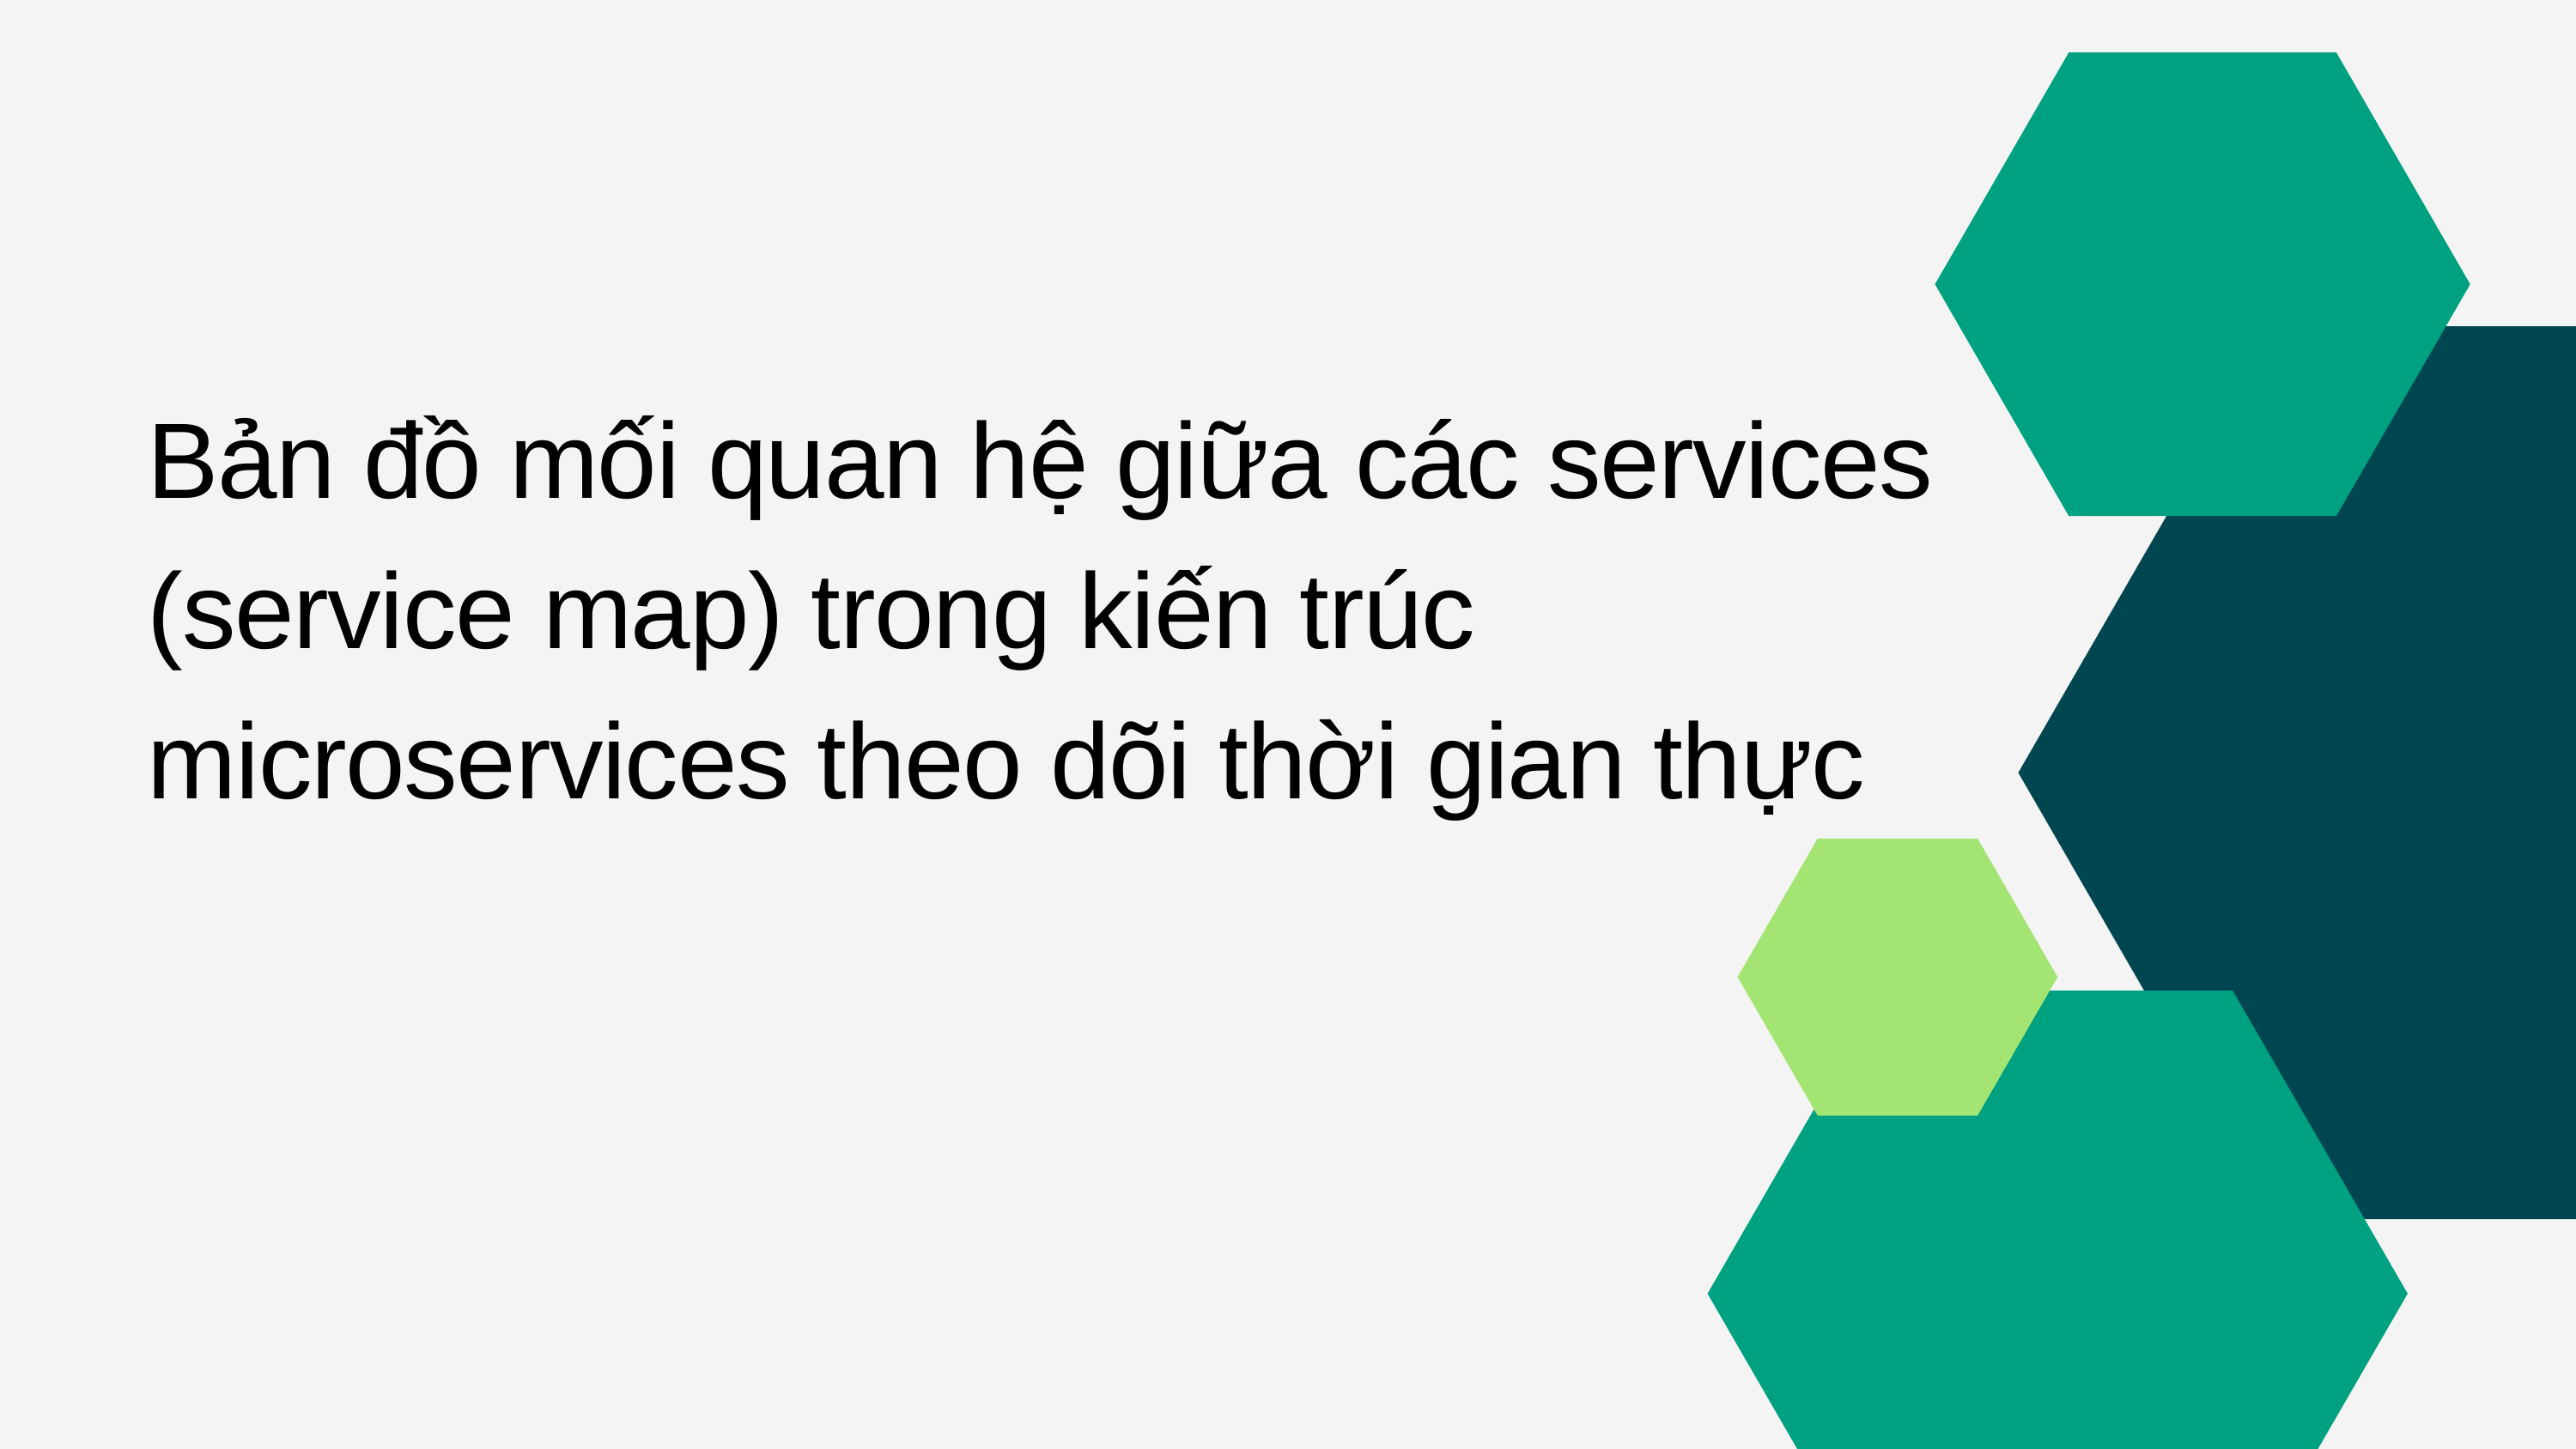

Bản đồ mối quan hệ giữa các services (service map) trong kiến trúc microservices theo dõi thời gian thực